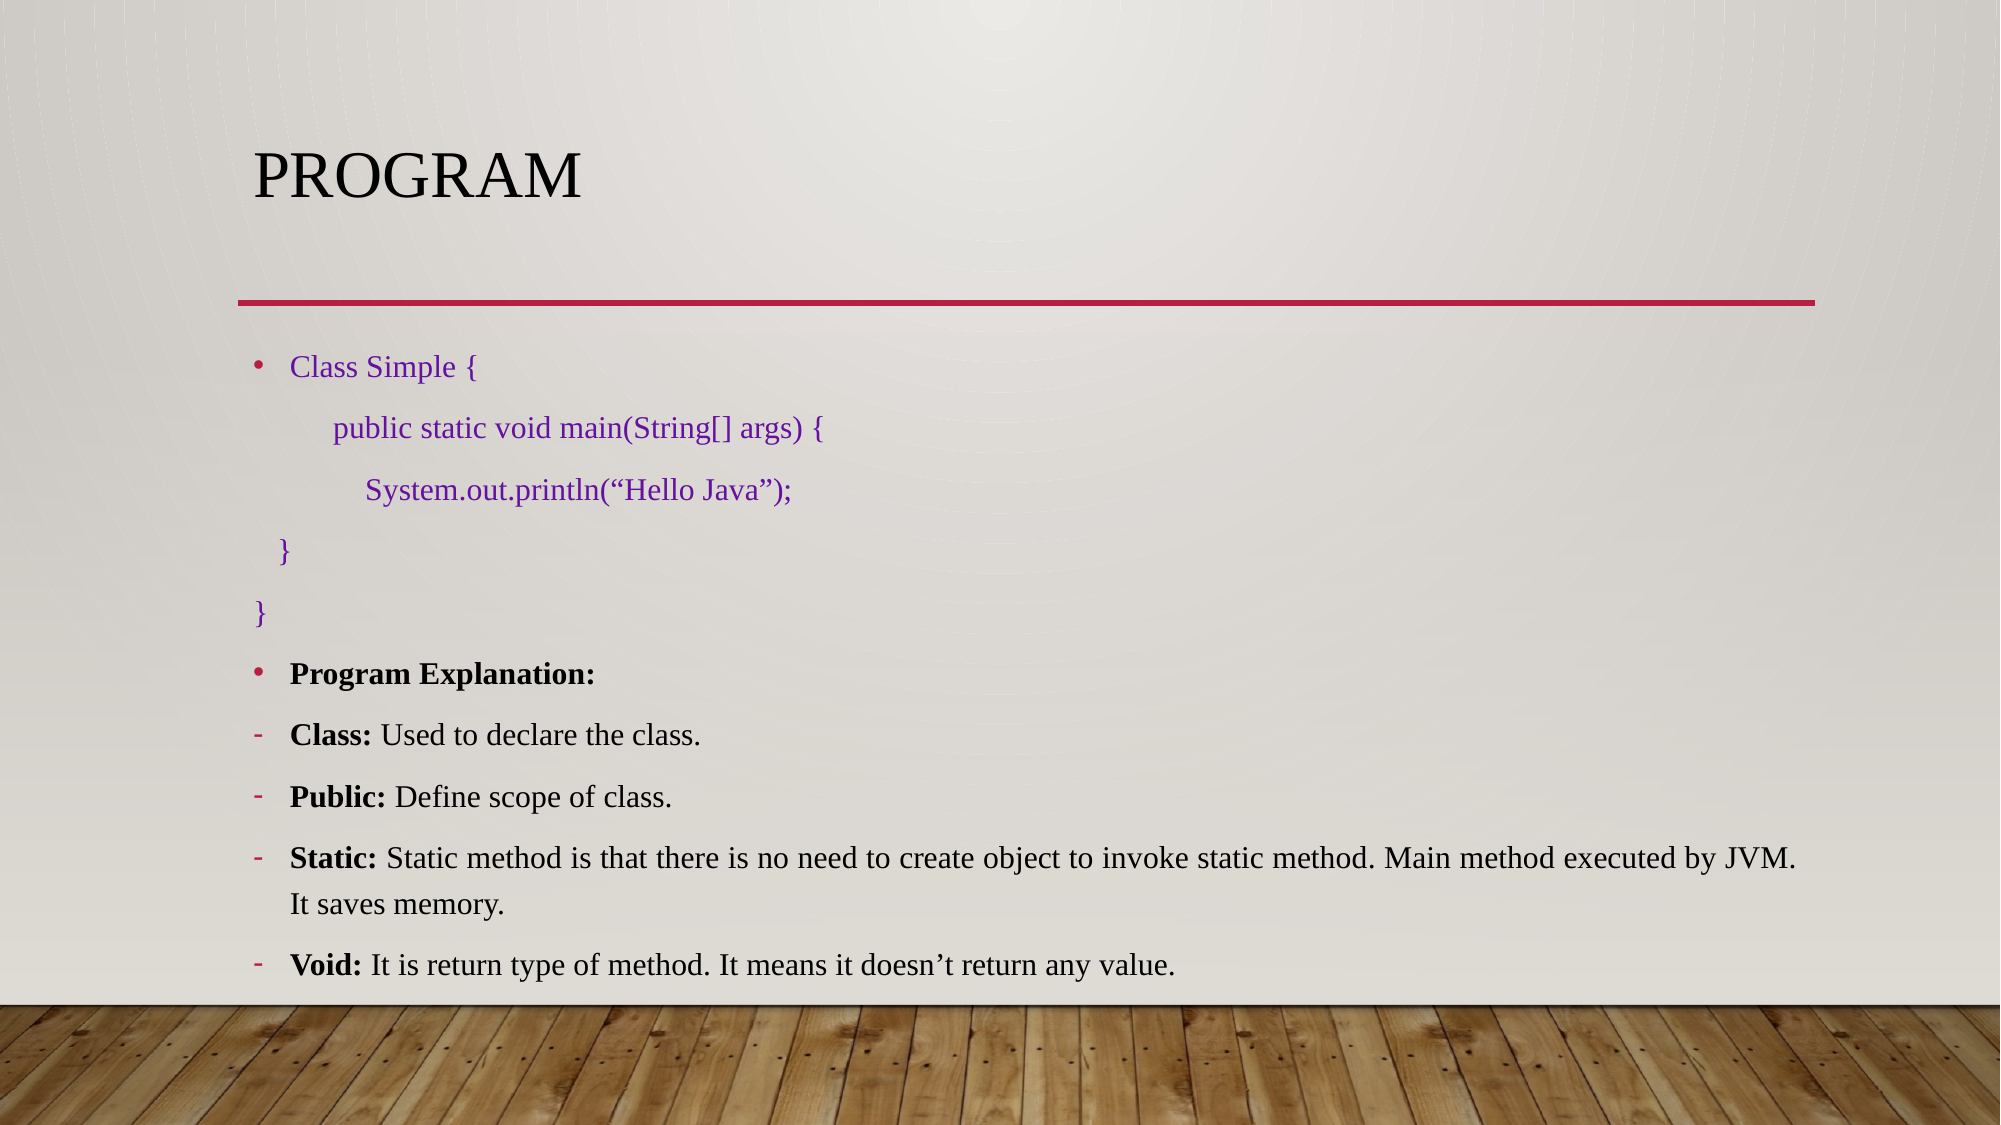

# Program
Class Simple {
          public static void main(String[] args) {
              System.out.println(“Hello Java”);
   }
}
Program Explanation:
Class: Used to declare the class.
Public: Define scope of class.
Static: Static method is that there is no need to create object to invoke static method. Main method executed by JVM. It saves memory.
Void: It is return type of method. It means it doesn’t return any value.